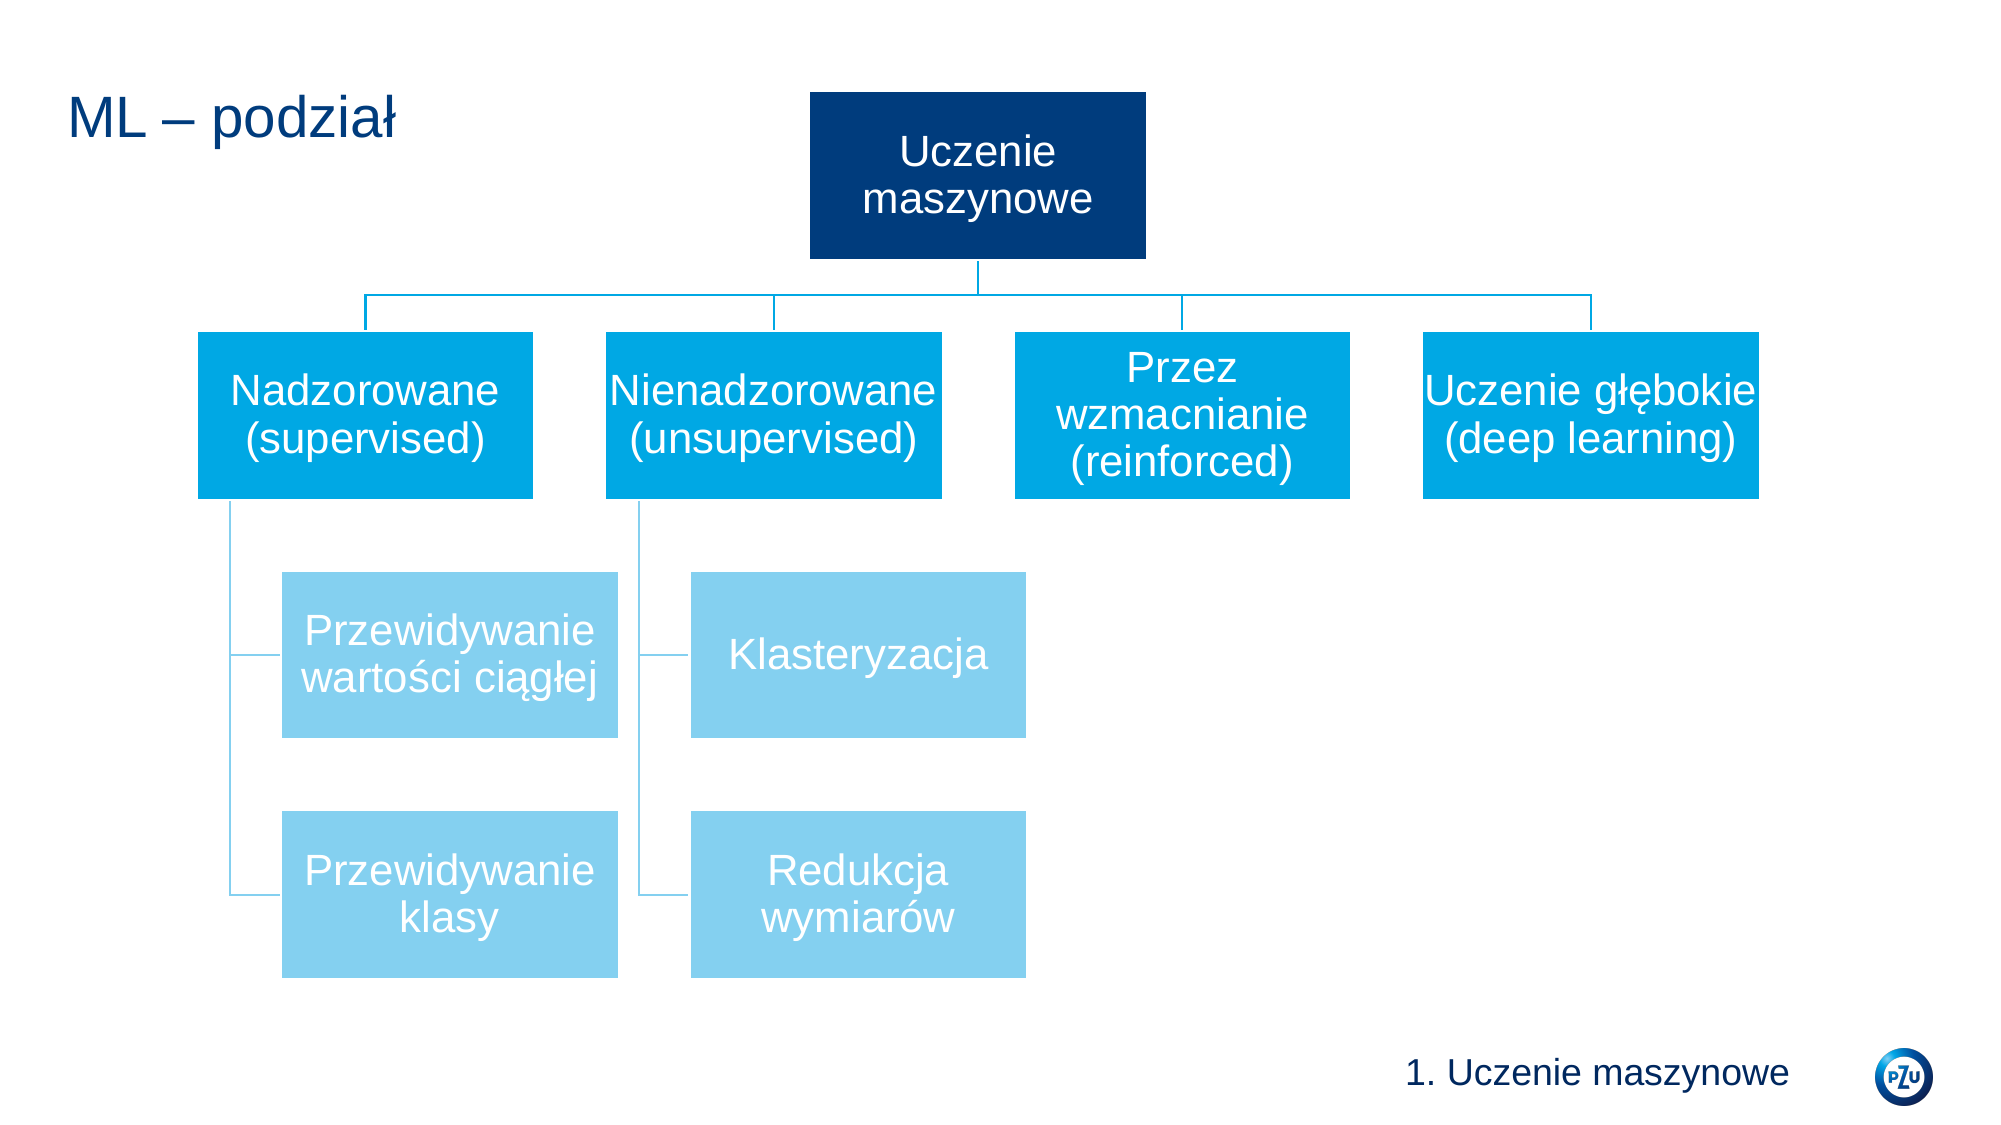

ML – podział
Uczenie maszynowe
Nadzorowane (supervised)
Przewidywanie wartości ciągłej
Przewidywanie klasy
Nienadzorowane (unsupervised)
Klasteryzacja
Redukcja wymiarów
Przez wzmacnianie (reinforced)
Uczenie głębokie (deep learning)
1. Uczenie maszynowe